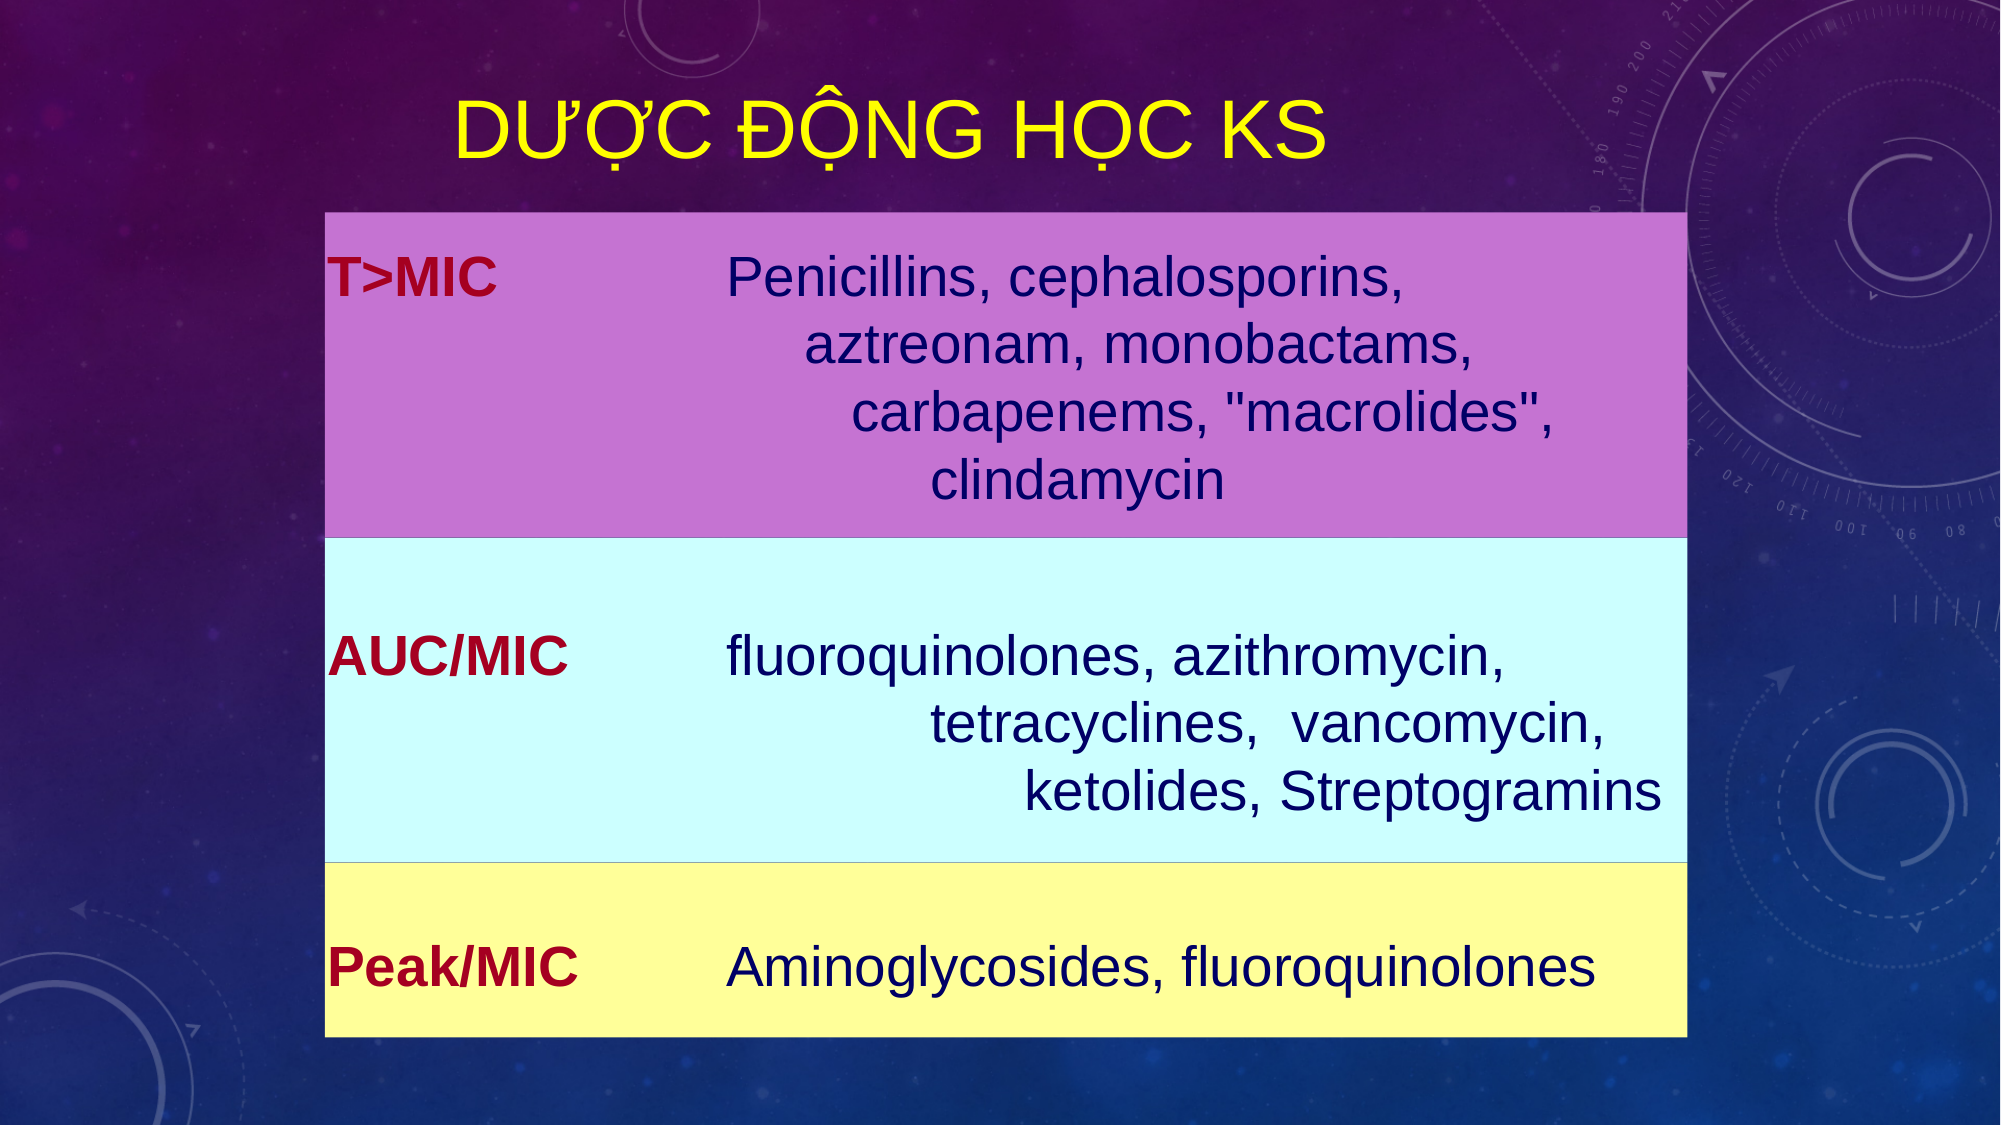

# Dược động học KS
T>MIC 	Penicillins, cephalosporins,                      aztreonam, monobactams,                     carbapenems, "macrolides",                     clindamycin

AUC/MIC 	fluoroquinolones, azithromycin,                        tetracyclines,  vancomycin,                        ketolides, Streptogramins

Peak/MIC 	Aminoglycosides, fluoroquinolones